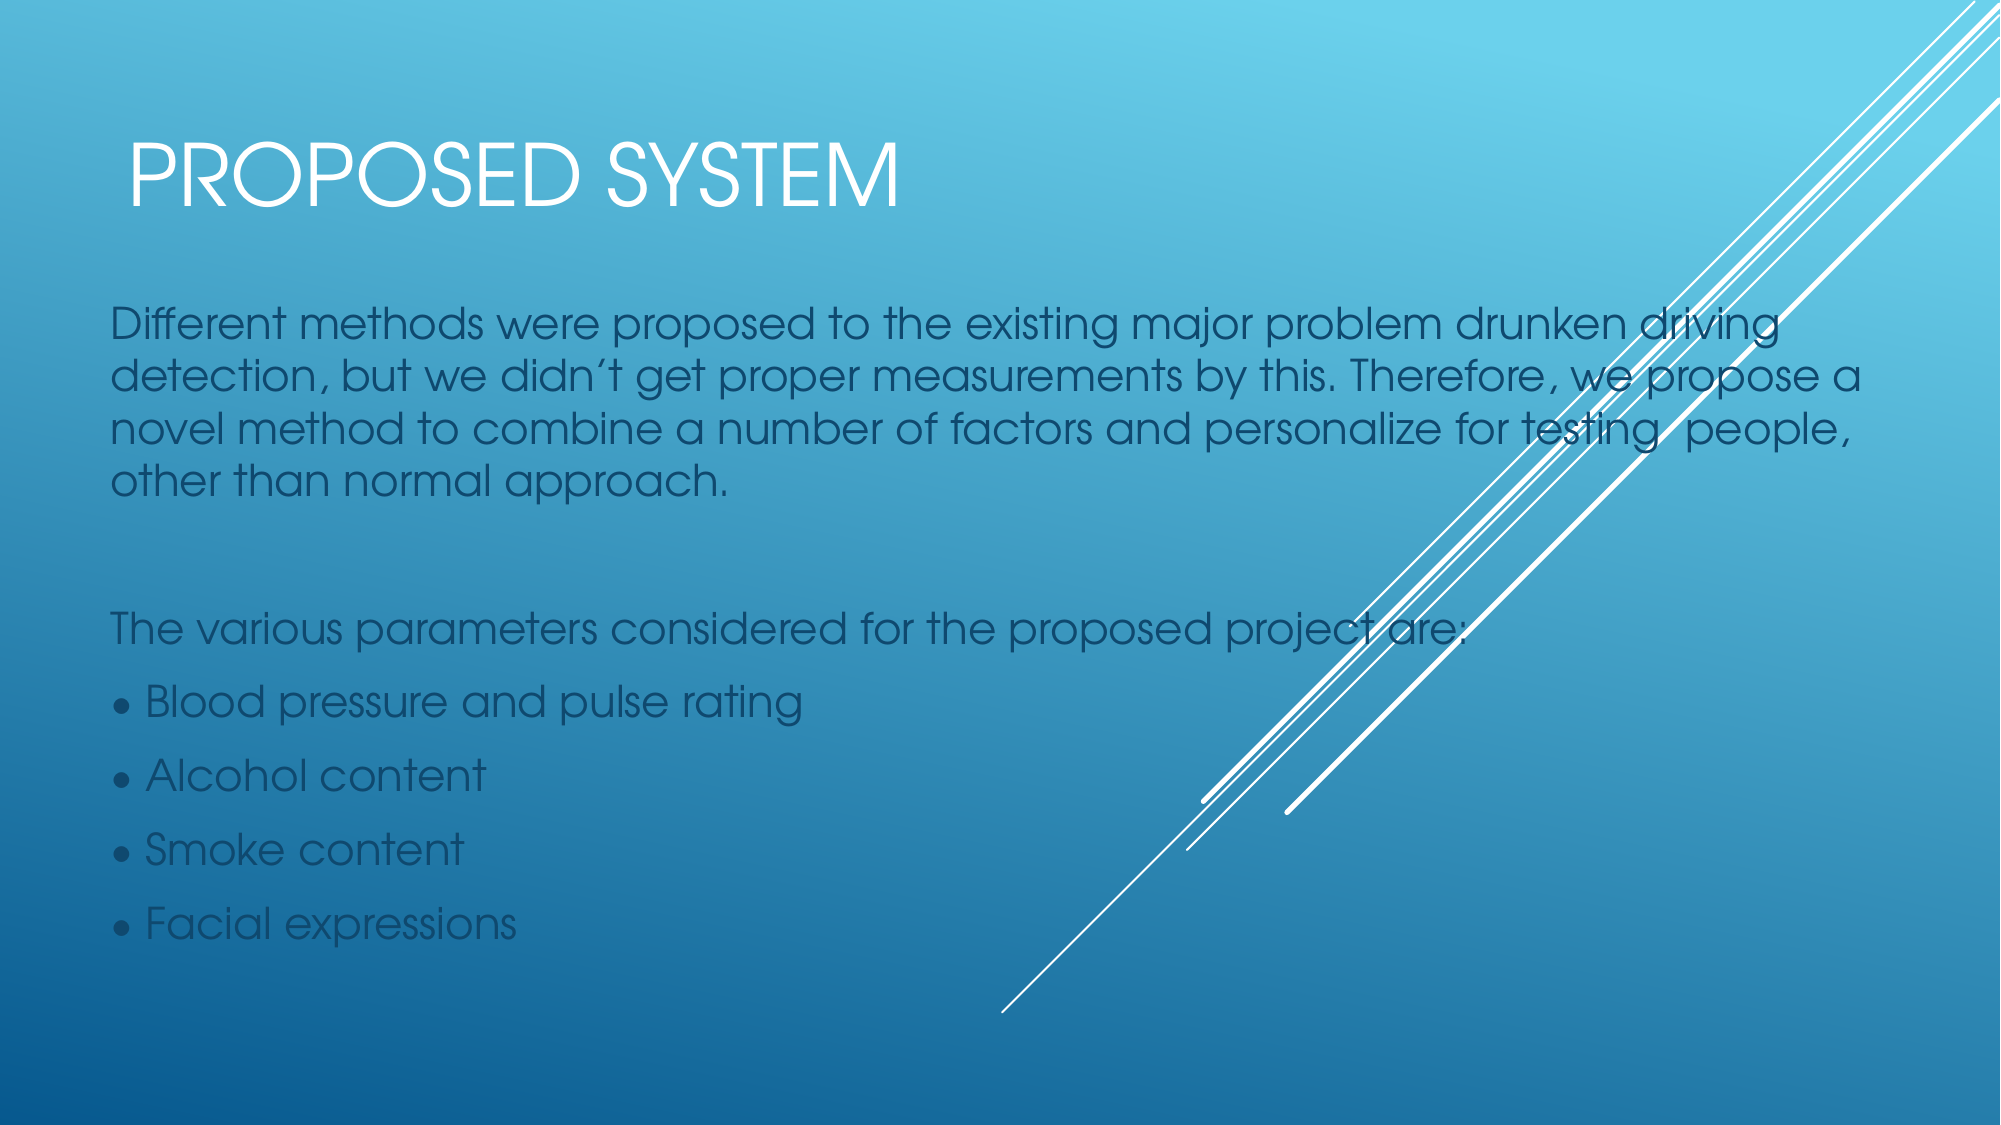

# Proposed system
Different methods were proposed to the existing major problem drunken driving detection, but we didn’t get proper measurements by this. Therefore, we propose a novel method to combine a number of factors and personalize for testing  people, other than normal approach.

The various parameters considered for the proposed project are:
• Blood pressure and pulse rating
• Alcohol content
• Smoke content
• Facial expressions